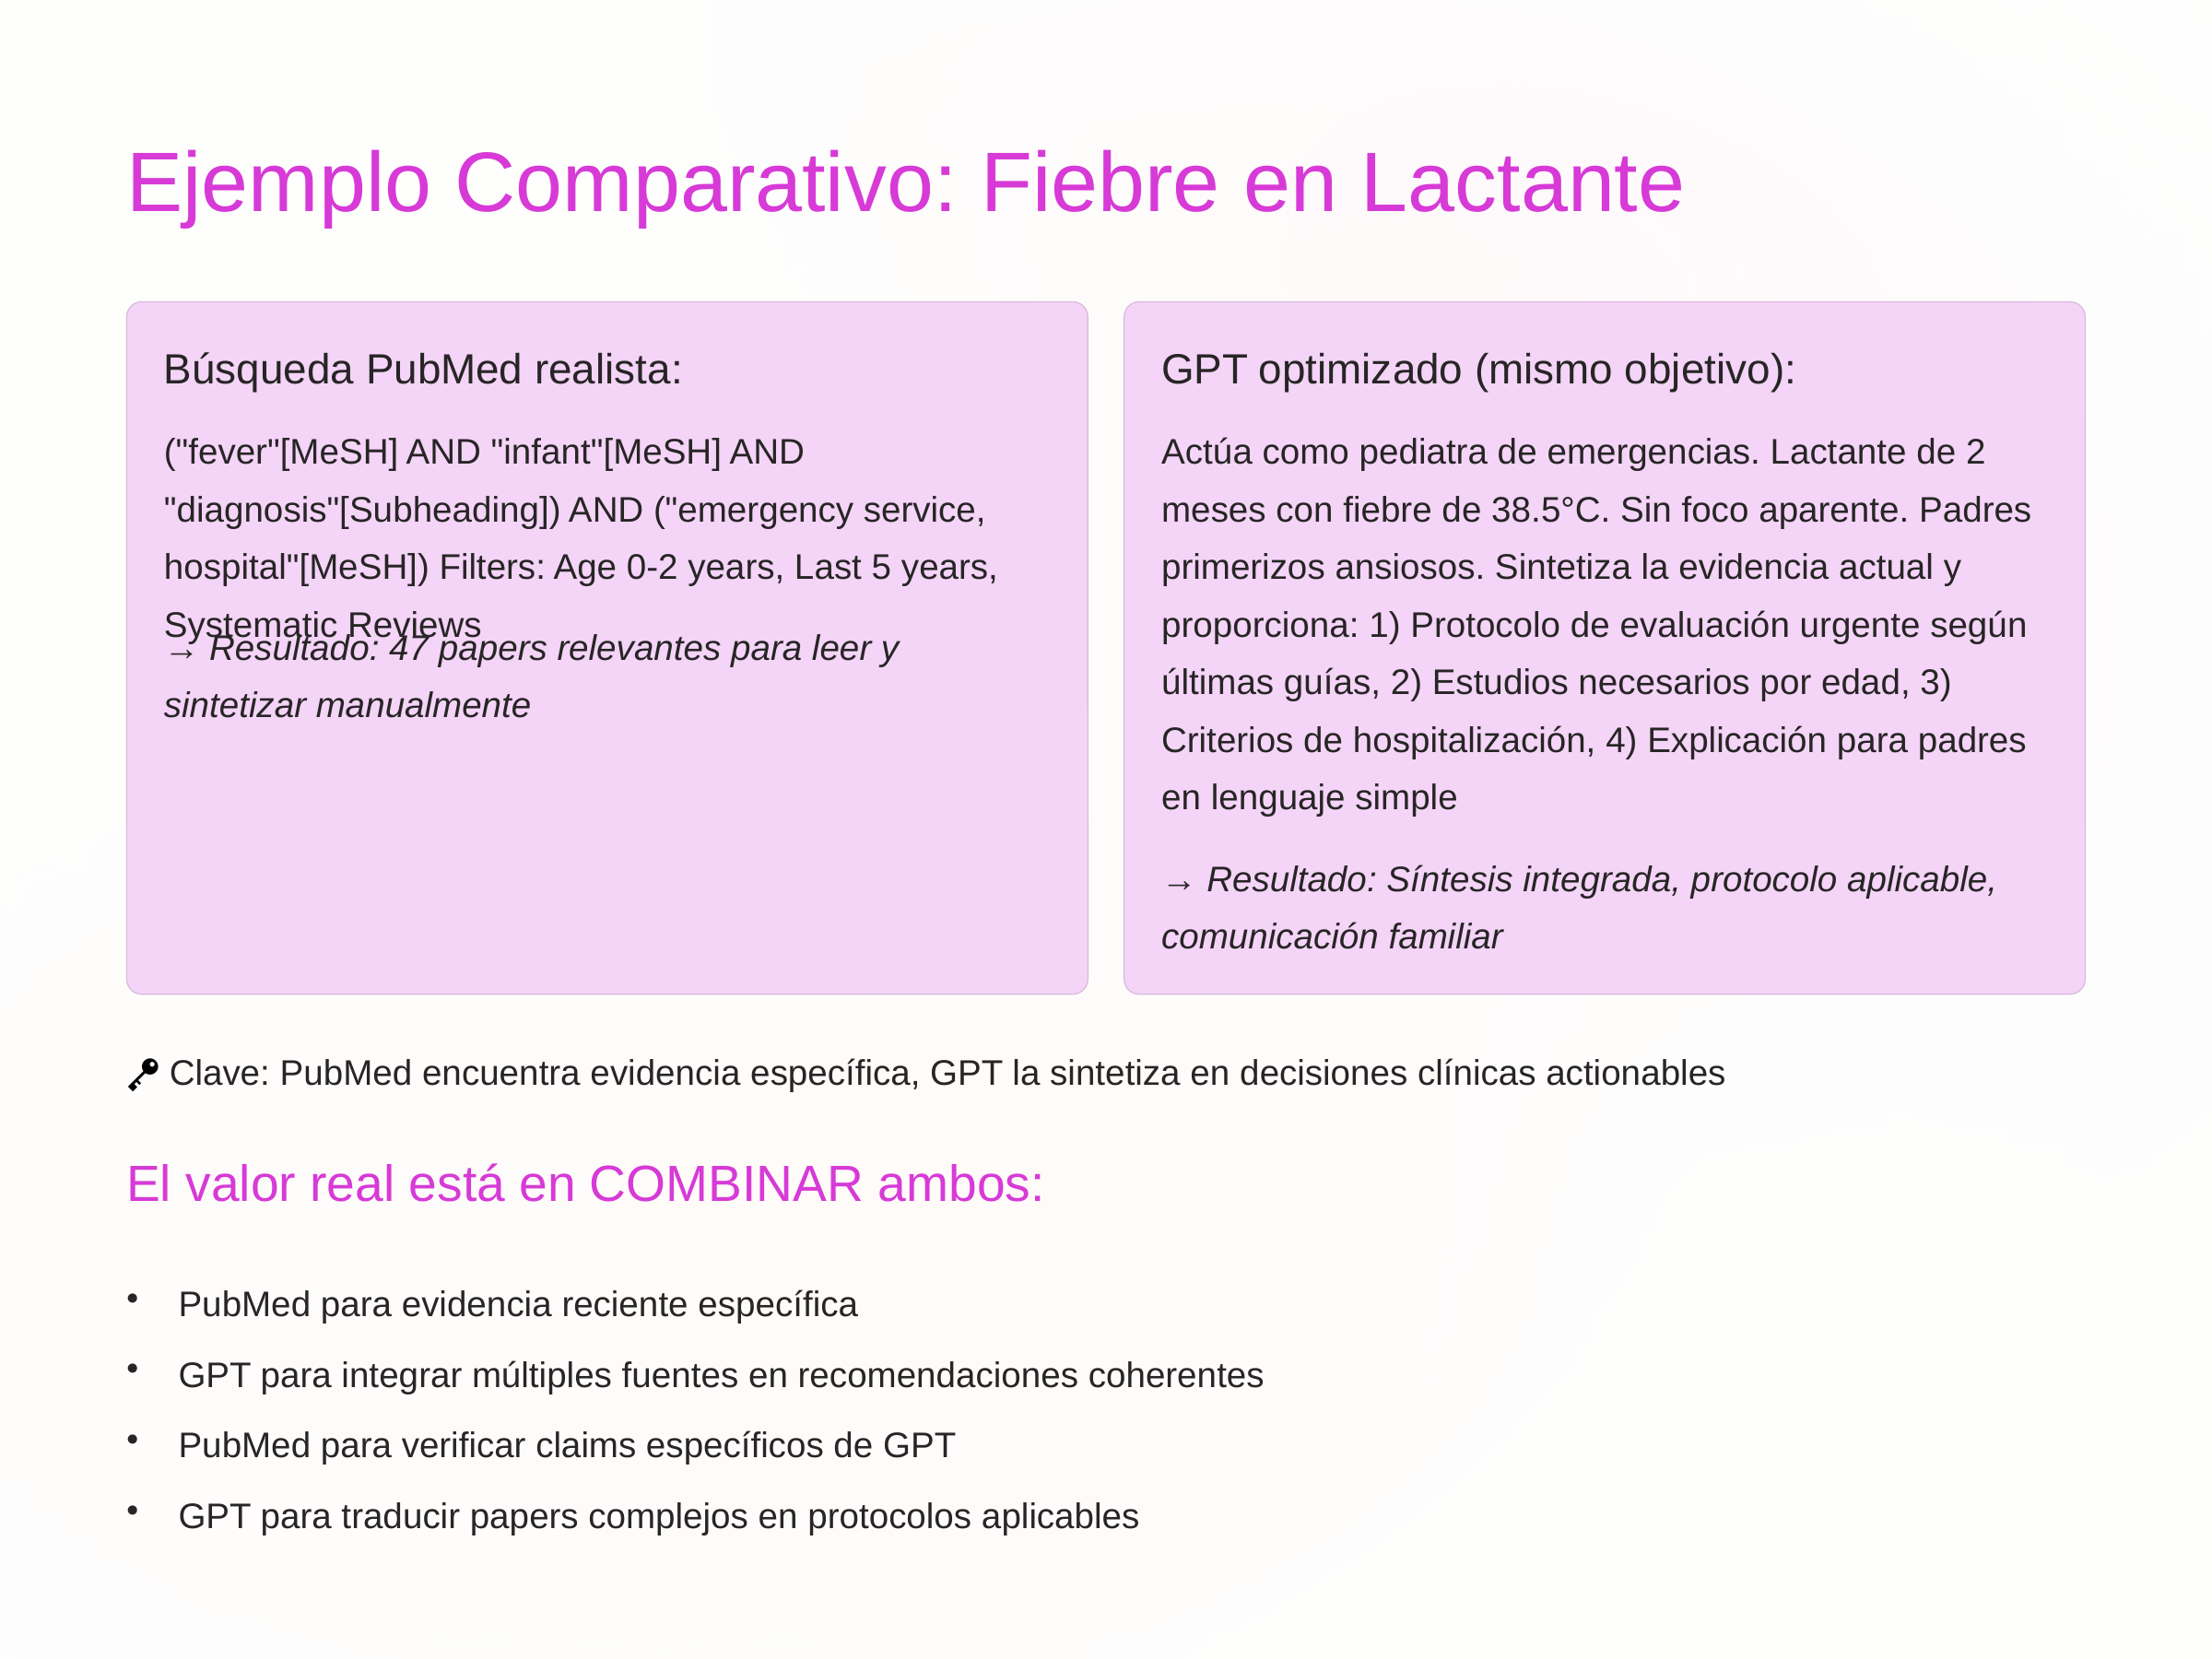

Ejemplo Comparativo: Fiebre en Lactante

Búsqueda PubMed realista:
GPT optimizado (mismo objetivo):
("fever"[MeSH] AND "infant"[MeSH] AND "diagnosis"[Subheading]) AND ("emergency service, hospital"[MeSH]) Filters: Age 0-2 years, Last 5 years, Systematic Reviews
Actúa como pediatra de emergencias. Lactante de 2 meses con fiebre de 38.5°C. Sin foco aparente. Padres primerizos ansiosos. Sintetiza la evidencia actual y proporciona: 1) Protocolo de evaluación urgente según últimas guías, 2) Estudios necesarios por edad, 3) Criterios de hospitalización, 4) Explicación para padres en lenguaje simple
→ Resultado: 47 papers relevantes para leer y sintetizar manualmente
→ Resultado: Síntesis integrada, protocolo aplicable, comunicación familiar
🔑 Clave: PubMed encuentra evidencia específica, GPT la sintetiza en decisiones clínicas actionables
El valor real está en COMBINAR ambos:
PubMed para evidencia reciente específica
GPT para integrar múltiples fuentes en recomendaciones coherentes
PubMed para verificar claims específicos de GPT
GPT para traducir papers complejos en protocolos aplicables